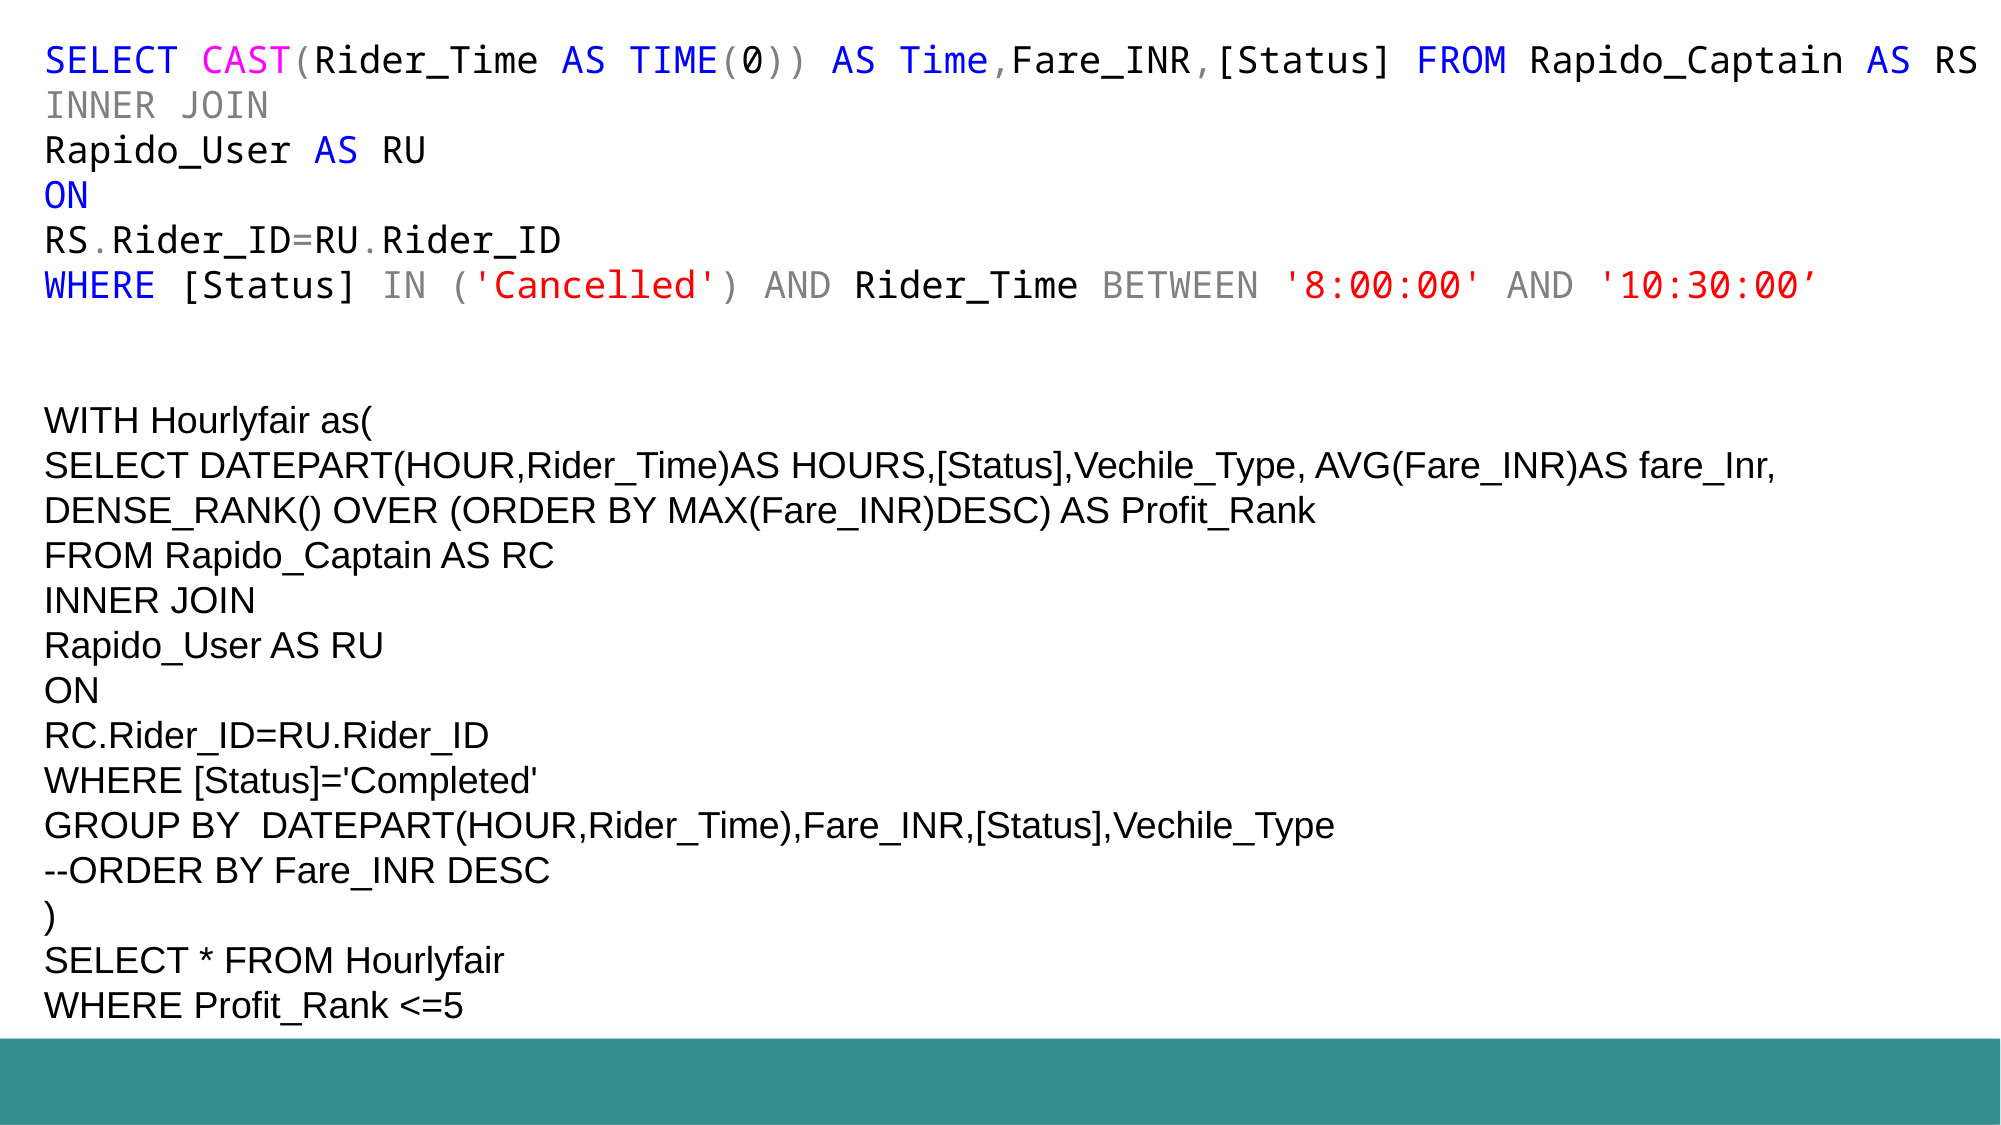

SELECT CAST(Rider_Time AS TIME(0)) AS Time,Fare_INR,[Status] FROM Rapido_Captain AS RS
INNER JOIN
Rapido_User AS RU
ON
RS.Rider_ID=RU.Rider_ID
WHERE [Status] IN ('Cancelled') AND Rider_Time BETWEEN '8:00:00' AND '10:30:00’

WITH Hourlyfair as(
SELECT DATEPART(HOUR,Rider_Time)AS HOURS,[Status],Vechile_Type, AVG(Fare_INR)AS fare_Inr,
DENSE_RANK() OVER (ORDER BY MAX(Fare_INR)DESC) AS Profit_Rank
FROM Rapido_Captain AS RC
INNER JOIN
Rapido_User AS RU
ON
RC.Rider_ID=RU.Rider_ID
WHERE [Status]='Completed'
GROUP BY  DATEPART(HOUR,Rider_Time),Fare_INR,[Status],Vechile_Type
--ORDER BY Fare_INR DESC
)
SELECT * FROM Hourlyfair
WHERE Profit_Rank <=5